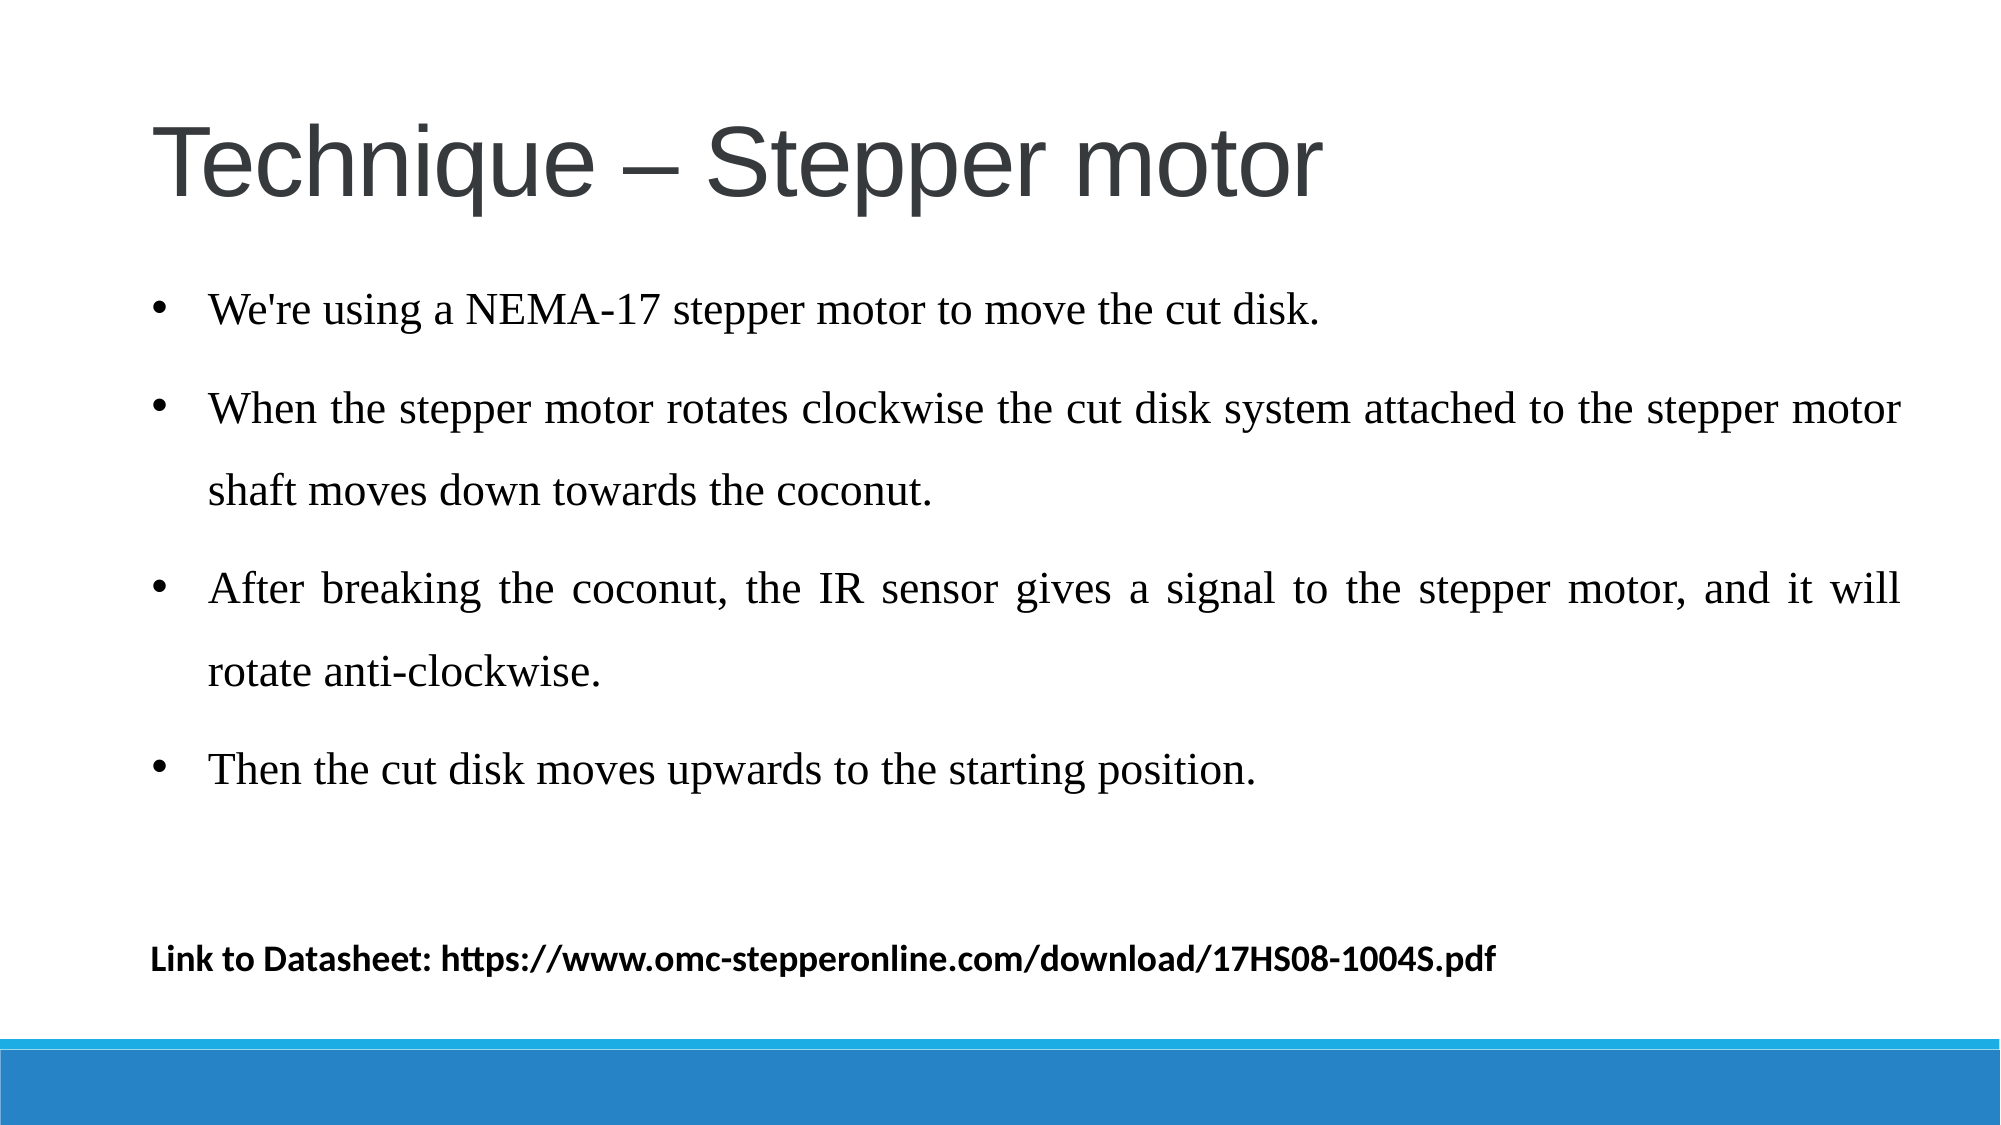

Technique – Stepper motor
We're using a NEMA-17 stepper motor to move the cut disk.
When the stepper motor rotates clockwise the cut disk system attached to the stepper motor shaft moves down towards the coconut.
After breaking the coconut, the IR sensor gives a signal to the stepper motor, and it will rotate anti-clockwise.
Then the cut disk moves upwards to the starting position.
Link to Datasheet: https://www.omc-stepperonline.com/download/17HS08-1004S.pdf